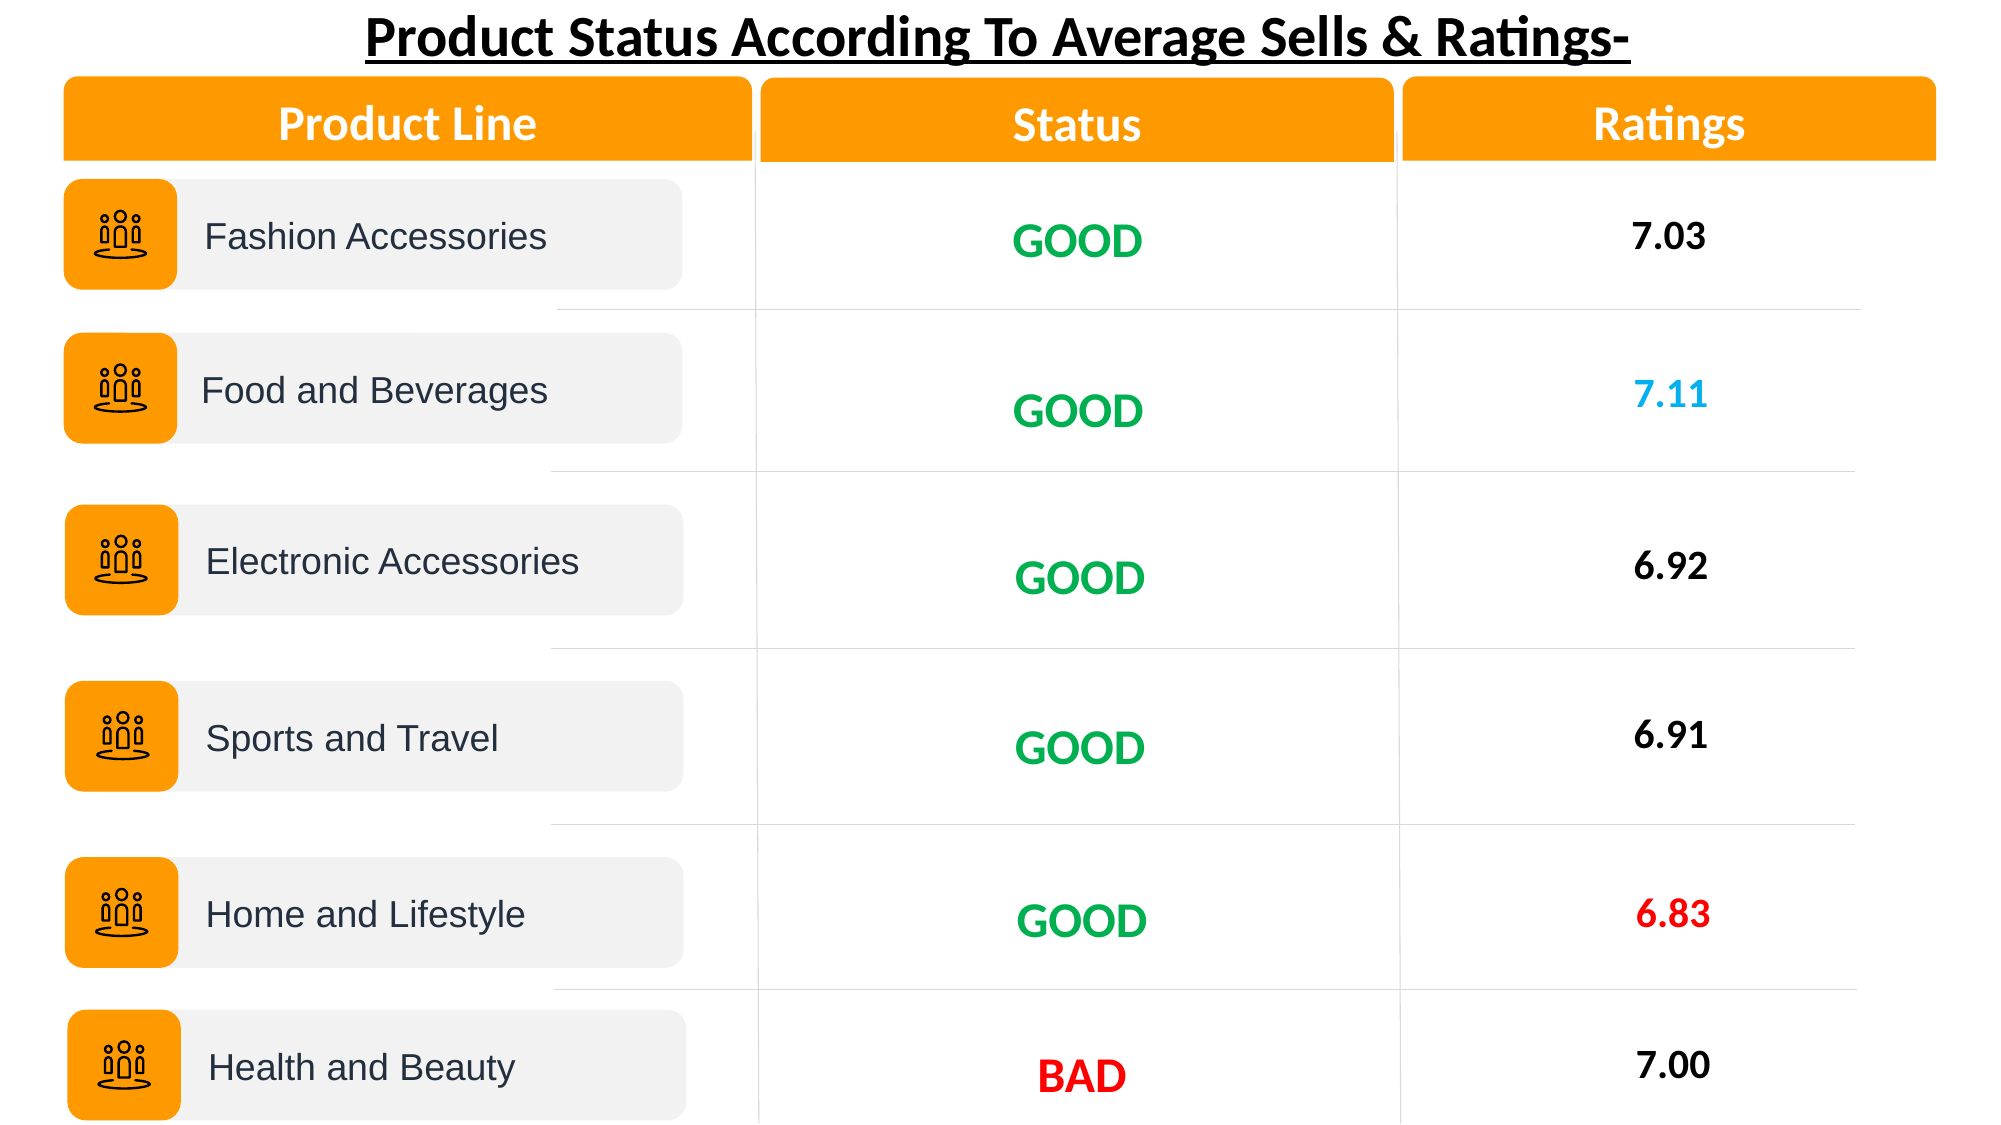

Product Status According To Average Sells & Ratings-
Product Line
Ratings
Status

Fashion Accessories
GOOD
  7.03

Food and Beverages

     7.11

GOOD

Electronic Accessories

       6.92

GOOD

     6.91
Sports and Travel
GOOD

      6.83
Home and Lifestyle
GOOD

      7.00
Health and Beauty
BAD

7